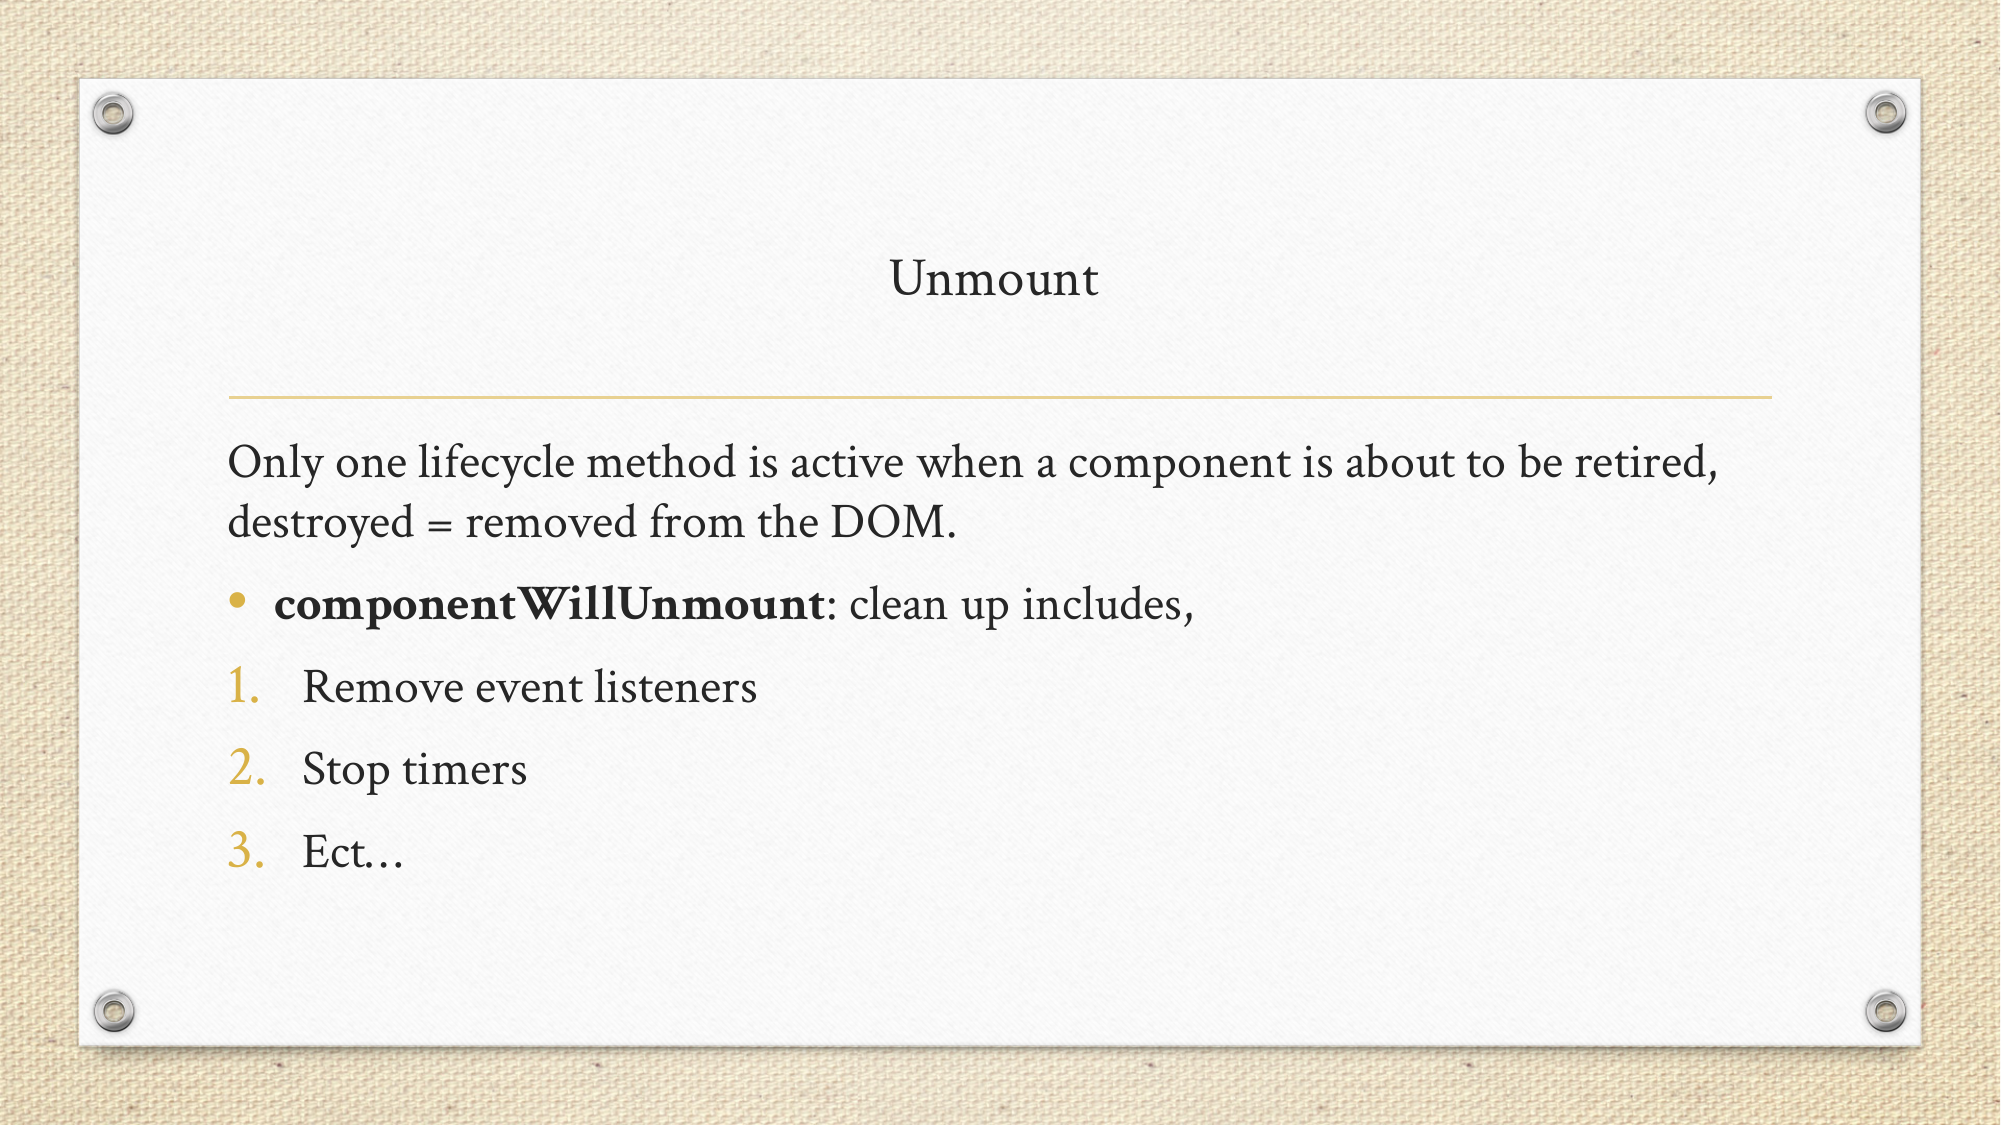

# Unmount
Only one lifecycle method is active when a component is about to be retired, destroyed = removed from the DOM.
componentWillUnmount: clean up includes,
Remove event listeners
Stop timers
Ect…